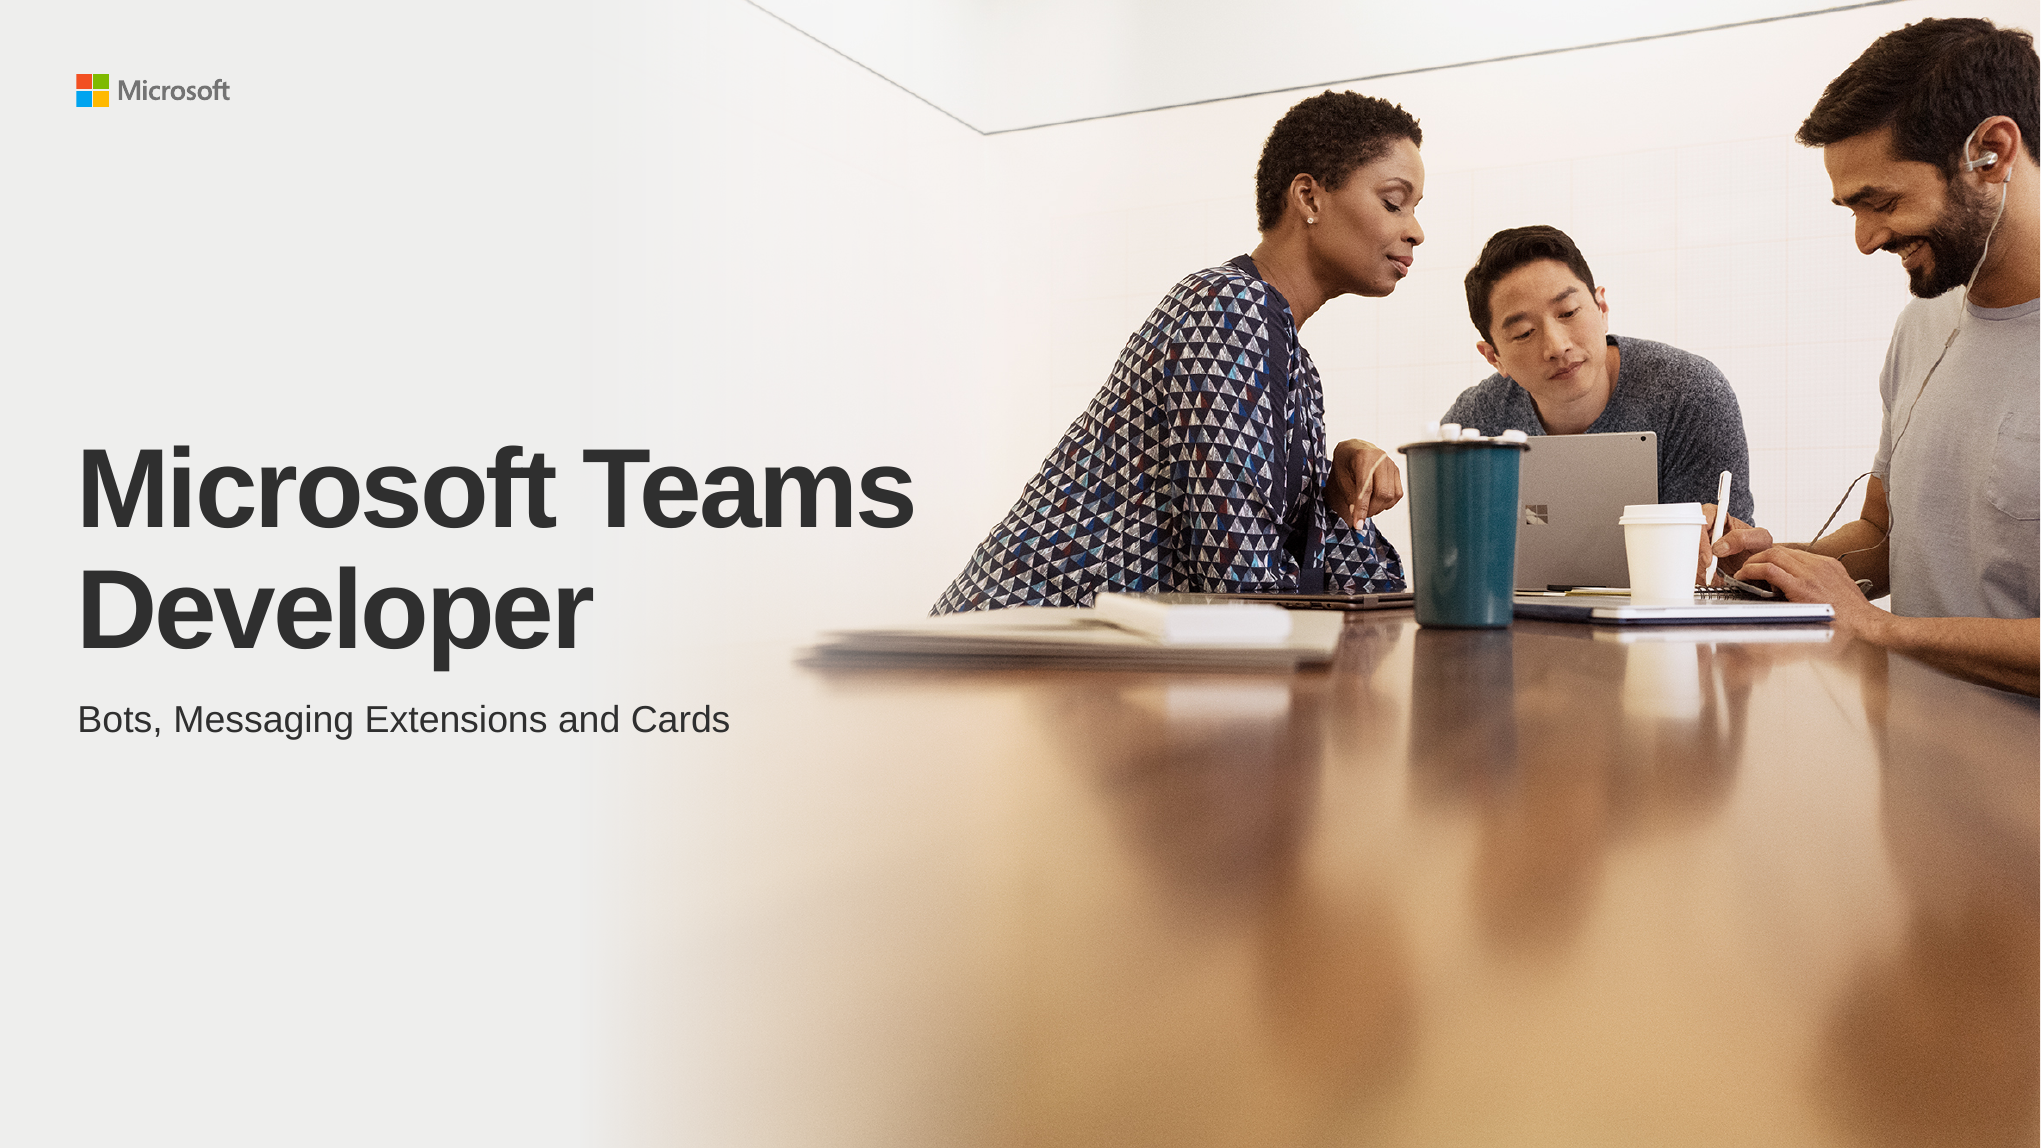

# Microsoft Teams Developer
Bots, Messaging Extensions and Cards